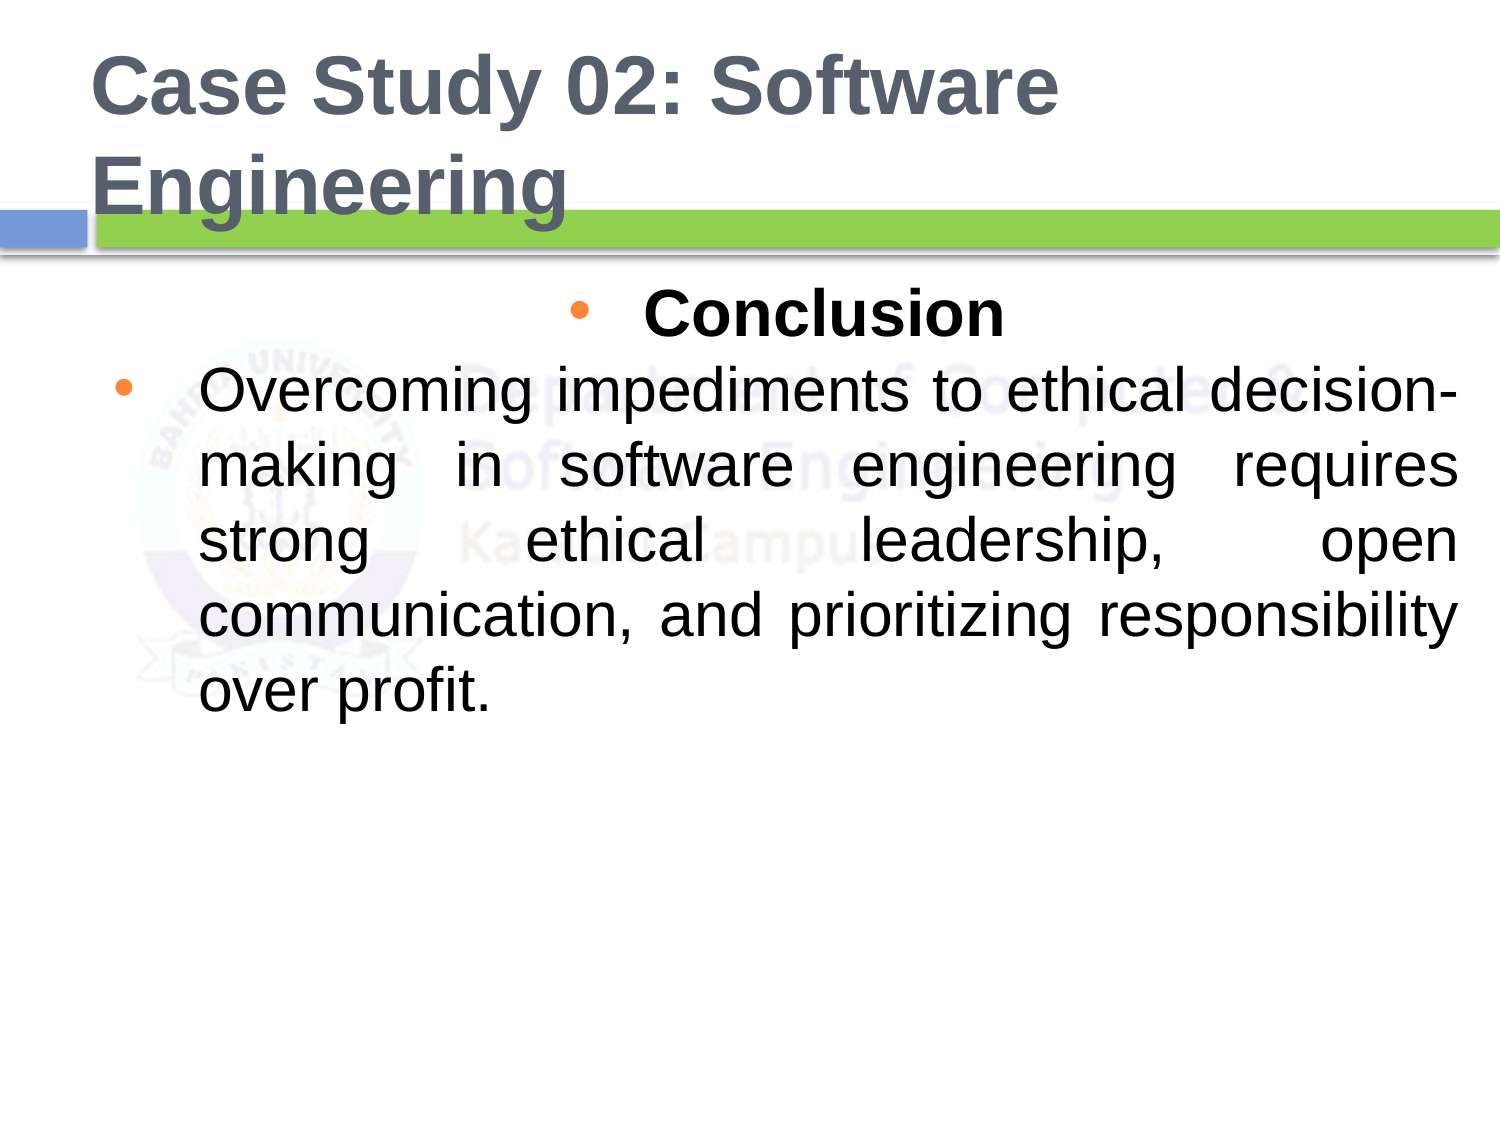

# Case Study 02: Software Engineering
Conclusion
Overcoming impediments to ethical decision-making in software engineering requires strong ethical leadership, open communication, and prioritizing responsibility over profit.